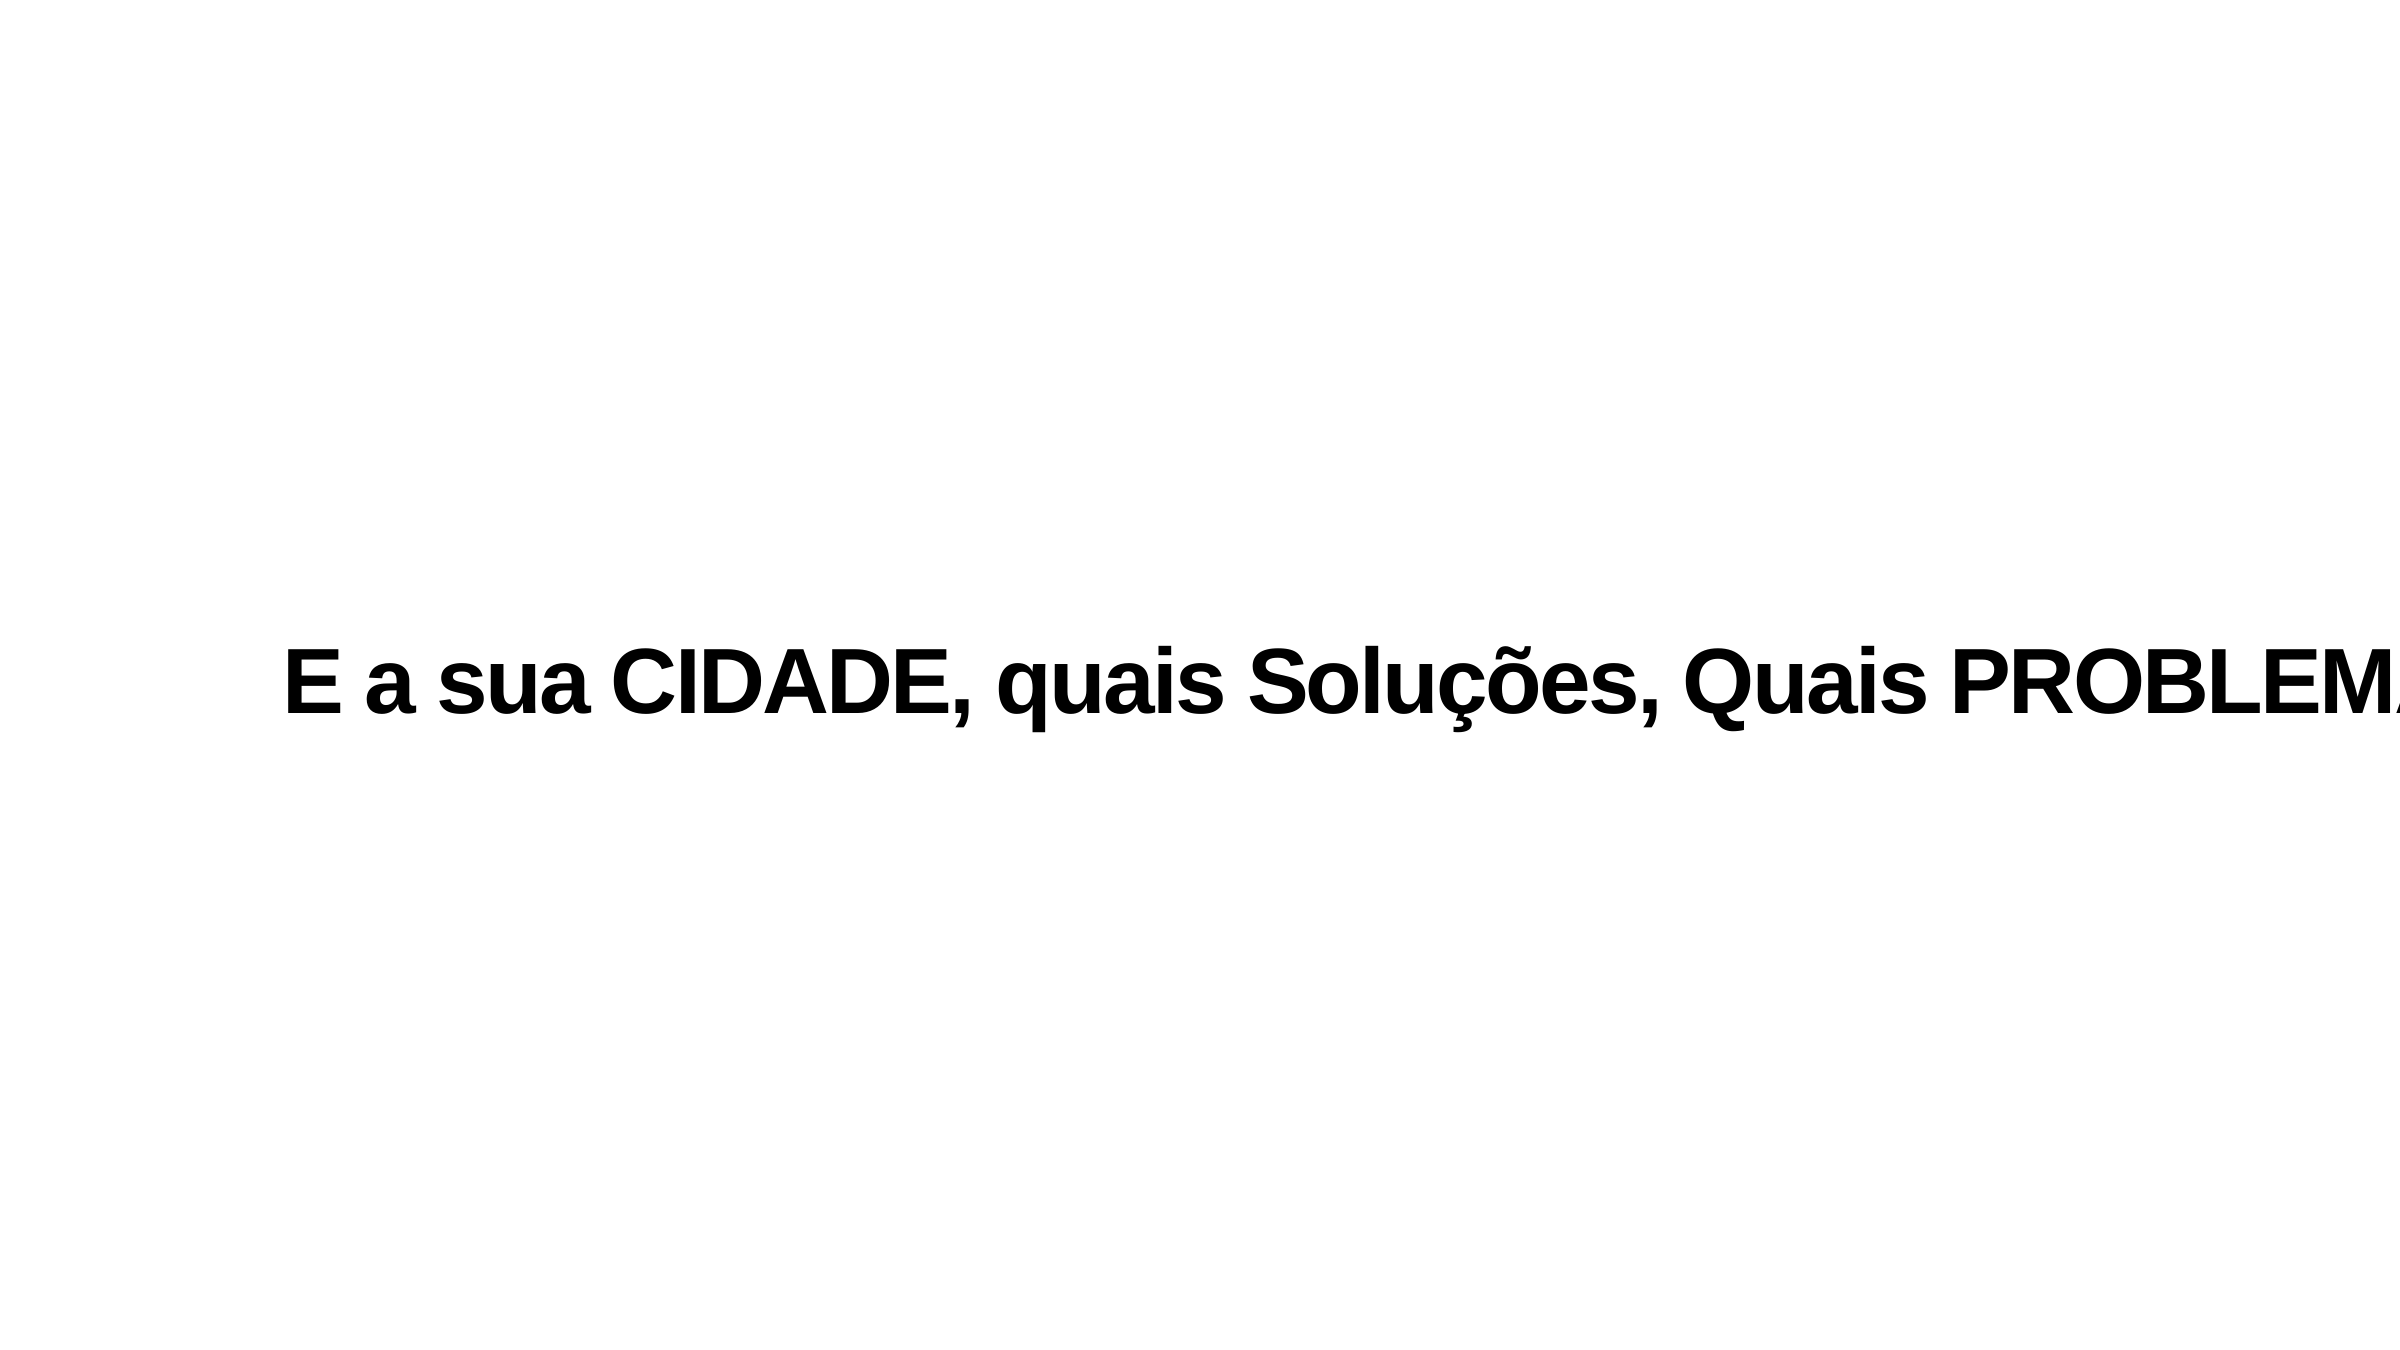

E a sua CIDADE, quais Soluções, Quais PROBLEMAS?